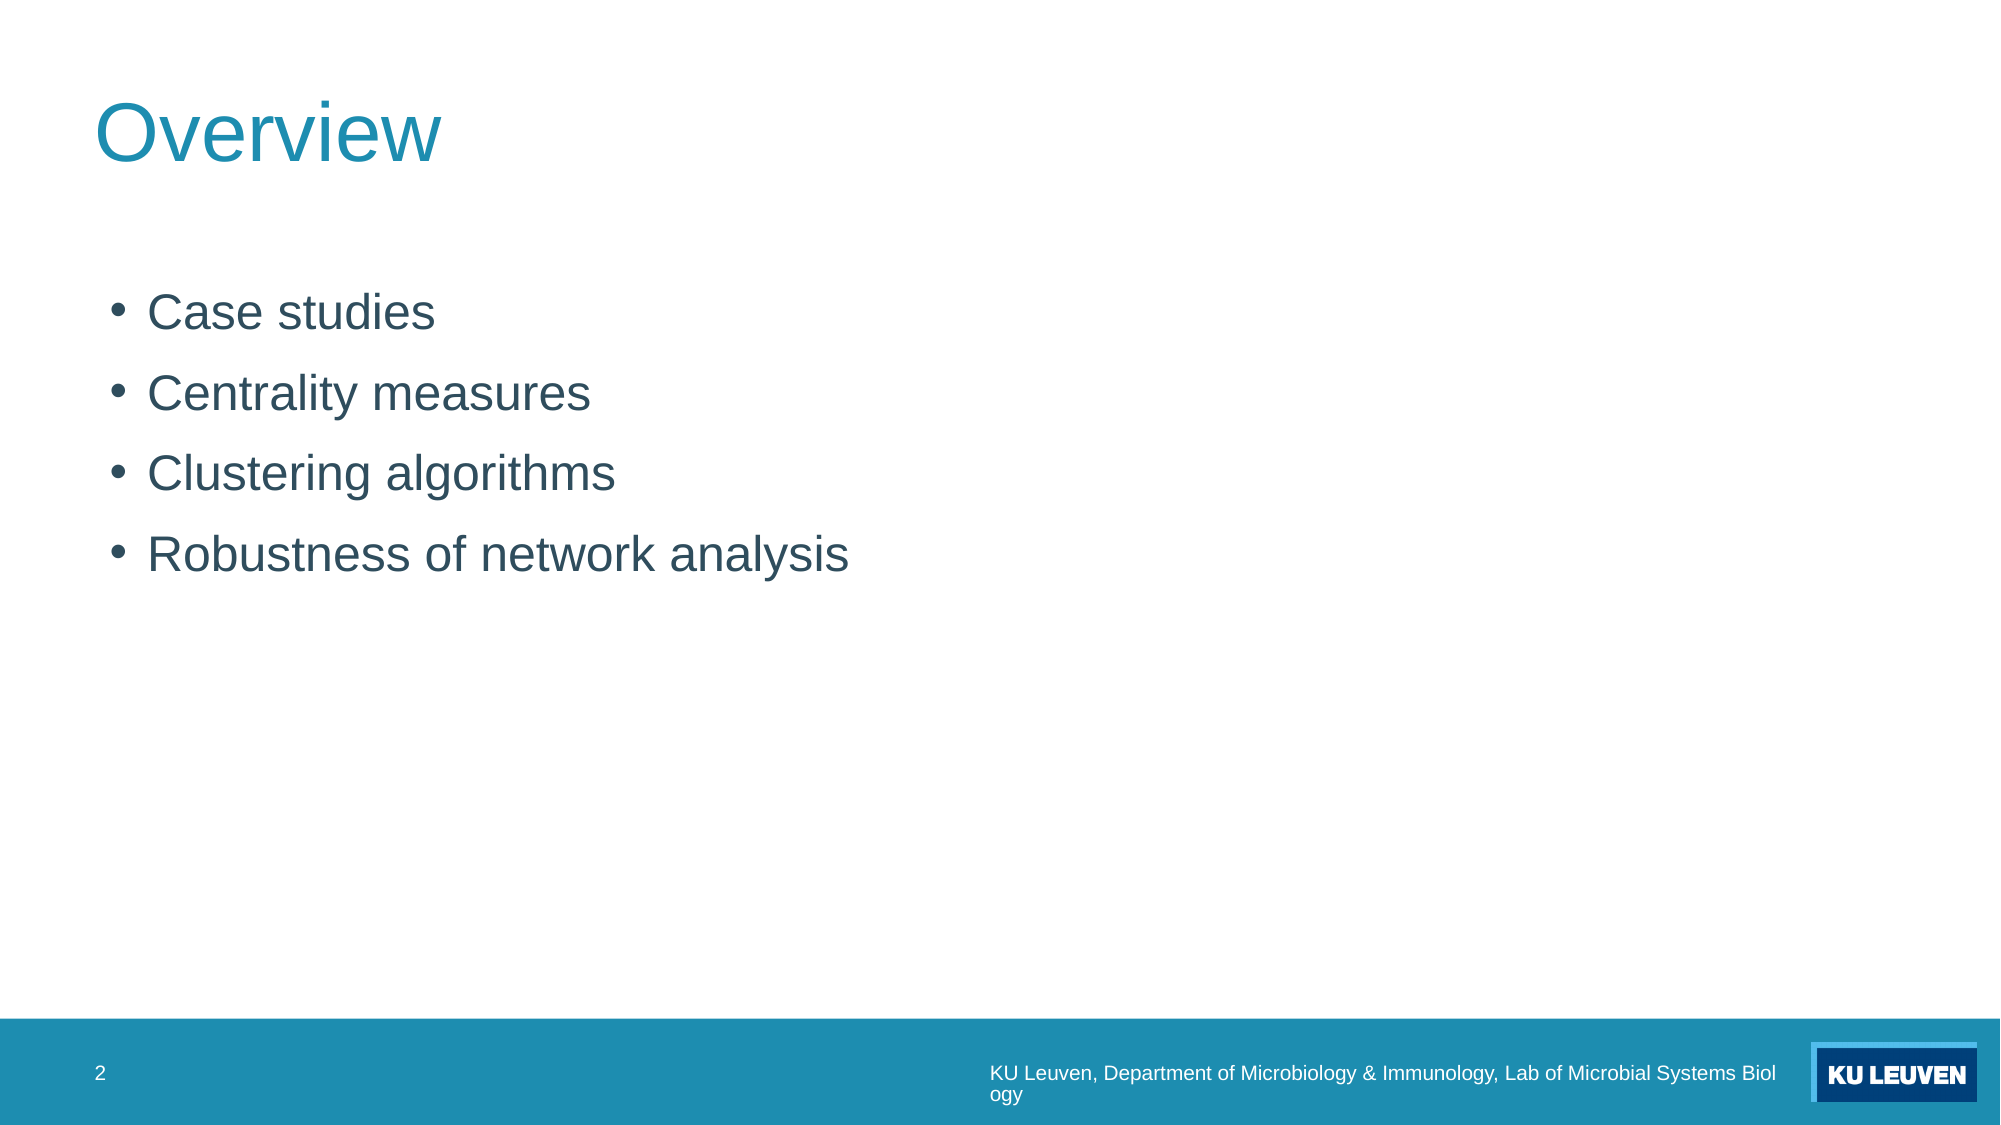

# Overview
Case studies
Centrality measures
Clustering algorithms
Robustness of network analysis
2
KU Leuven, Department of Microbiology & Immunology, Lab of Microbial Systems Biology